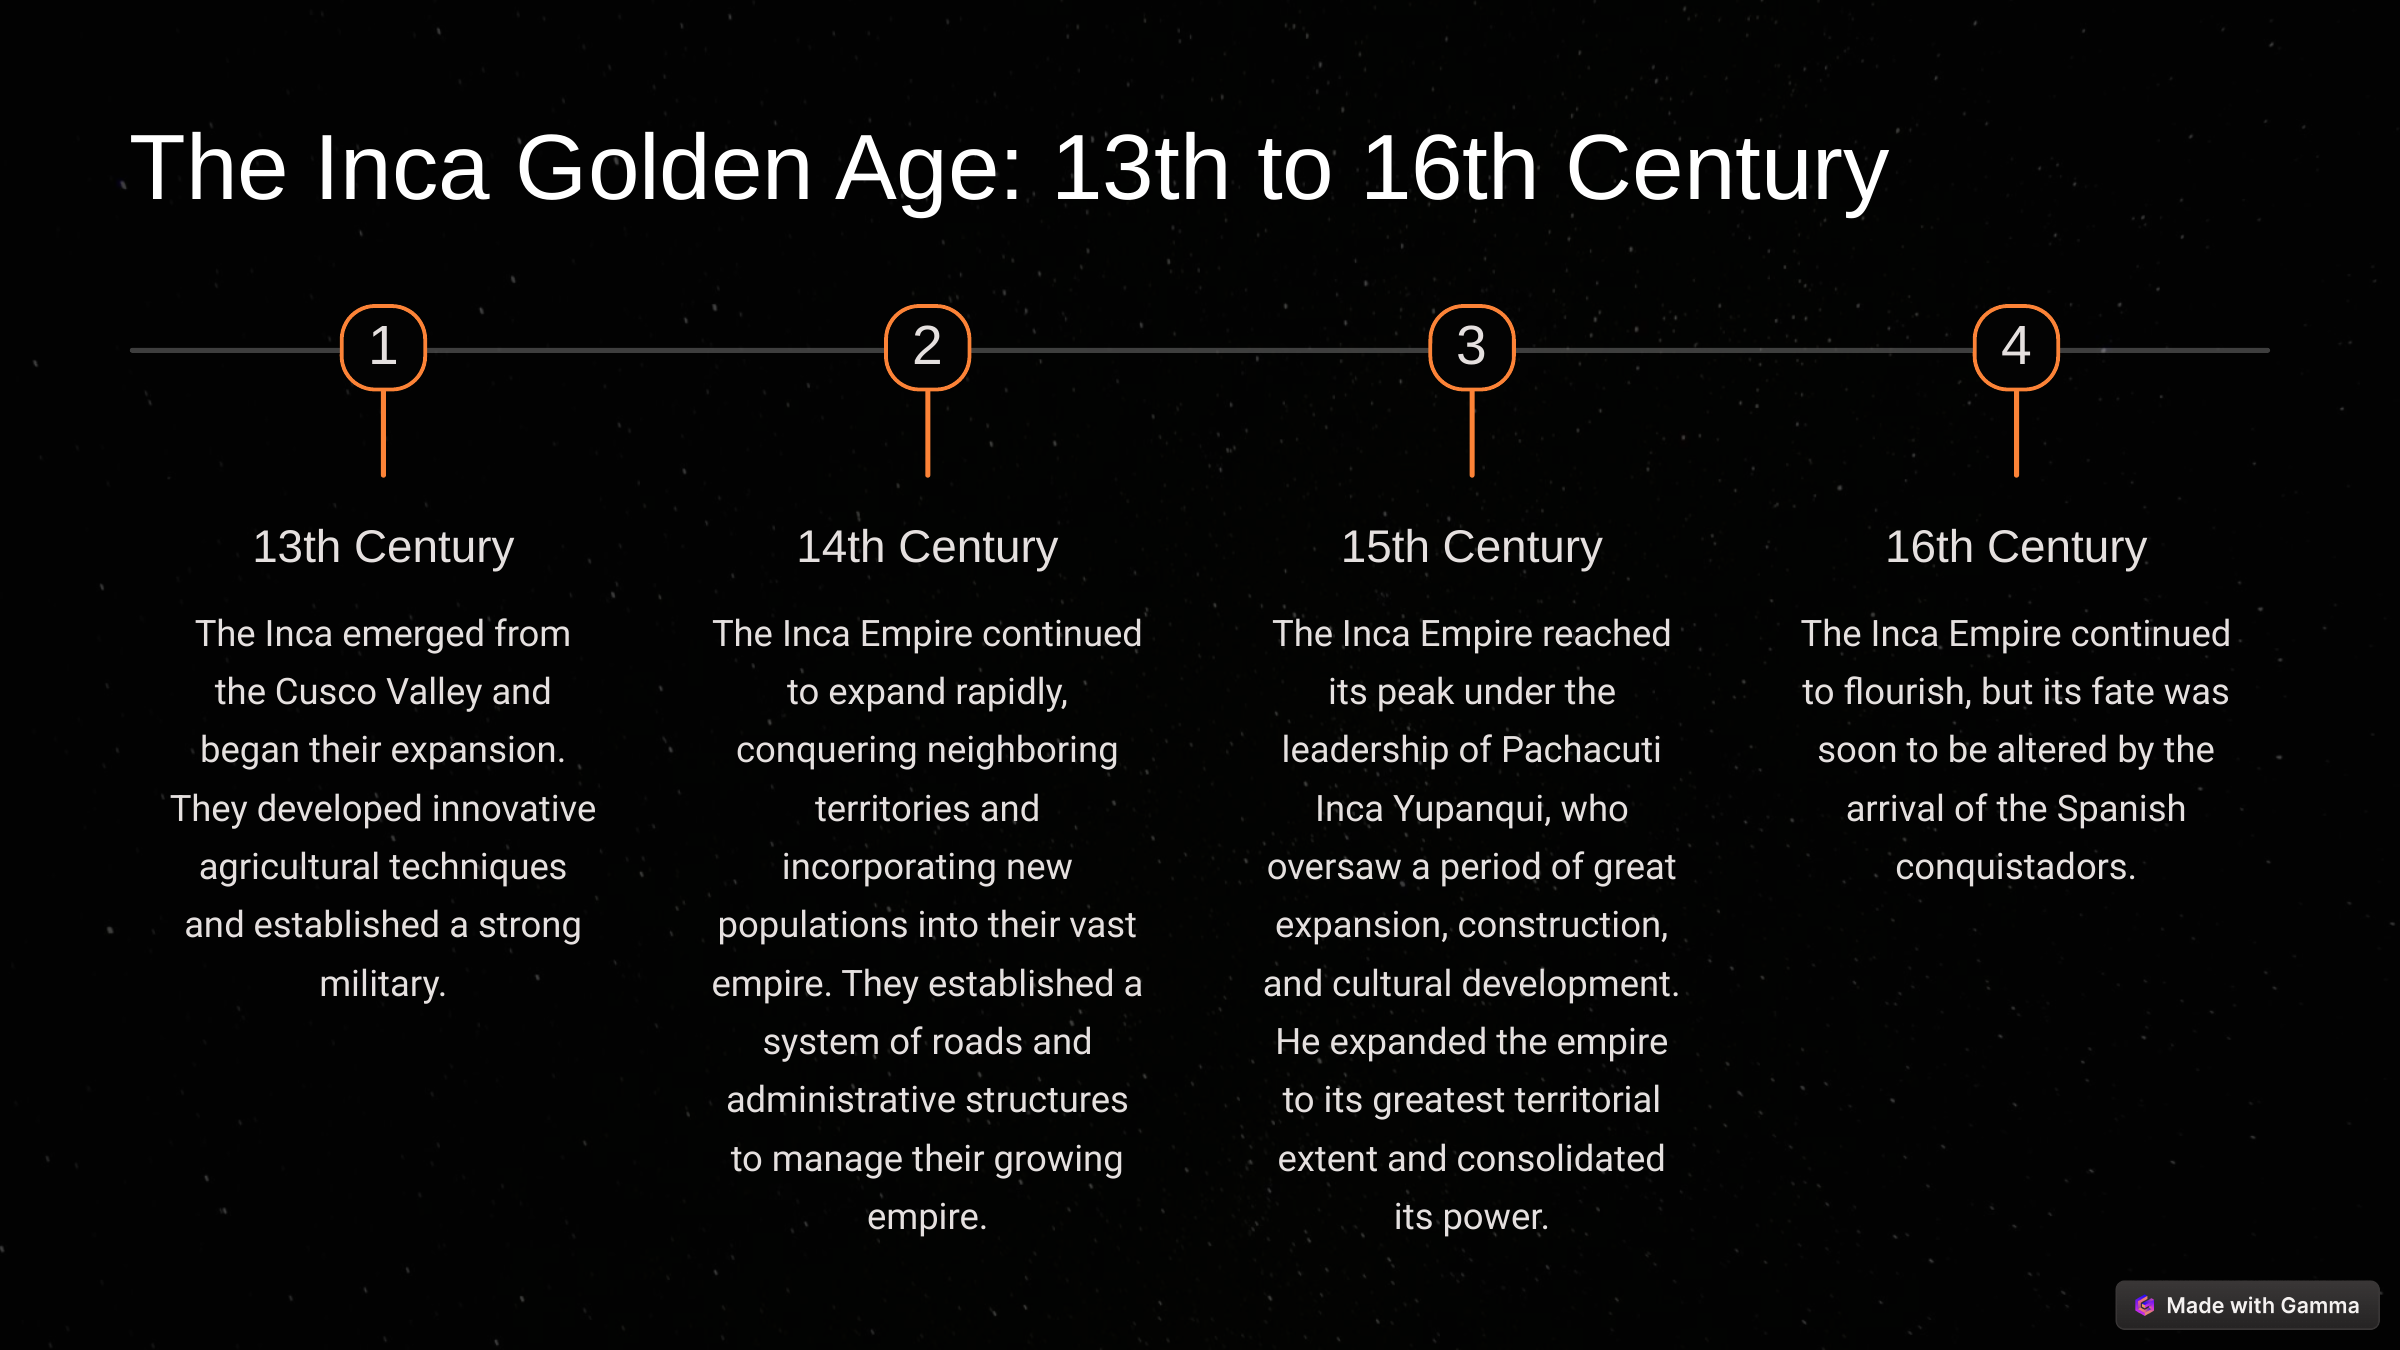

The Inca Golden Age: 13th to 16th Century

1
2
3
4

13th Century
14th Century
15th Century
16th Century
The Inca emerged from the Cusco Valley and began their expansion. They developed innovative agricultural techniques and established a strong military.
The Inca Empire continued to expand rapidly, conquering neighboring territories and incorporating new populations into their vast empire. They established a system of roads and administrative structures to manage their growing empire.
The Inca Empire reached its peak under the leadership of Pachacuti Inca Yupanqui, who oversaw a period of great expansion, construction, and cultural development. He expanded the empire to its greatest territorial extent and consolidated its power.
The Inca Empire continued to flourish, but its fate was soon to be altered by the arrival of the Spanish conquistadors.